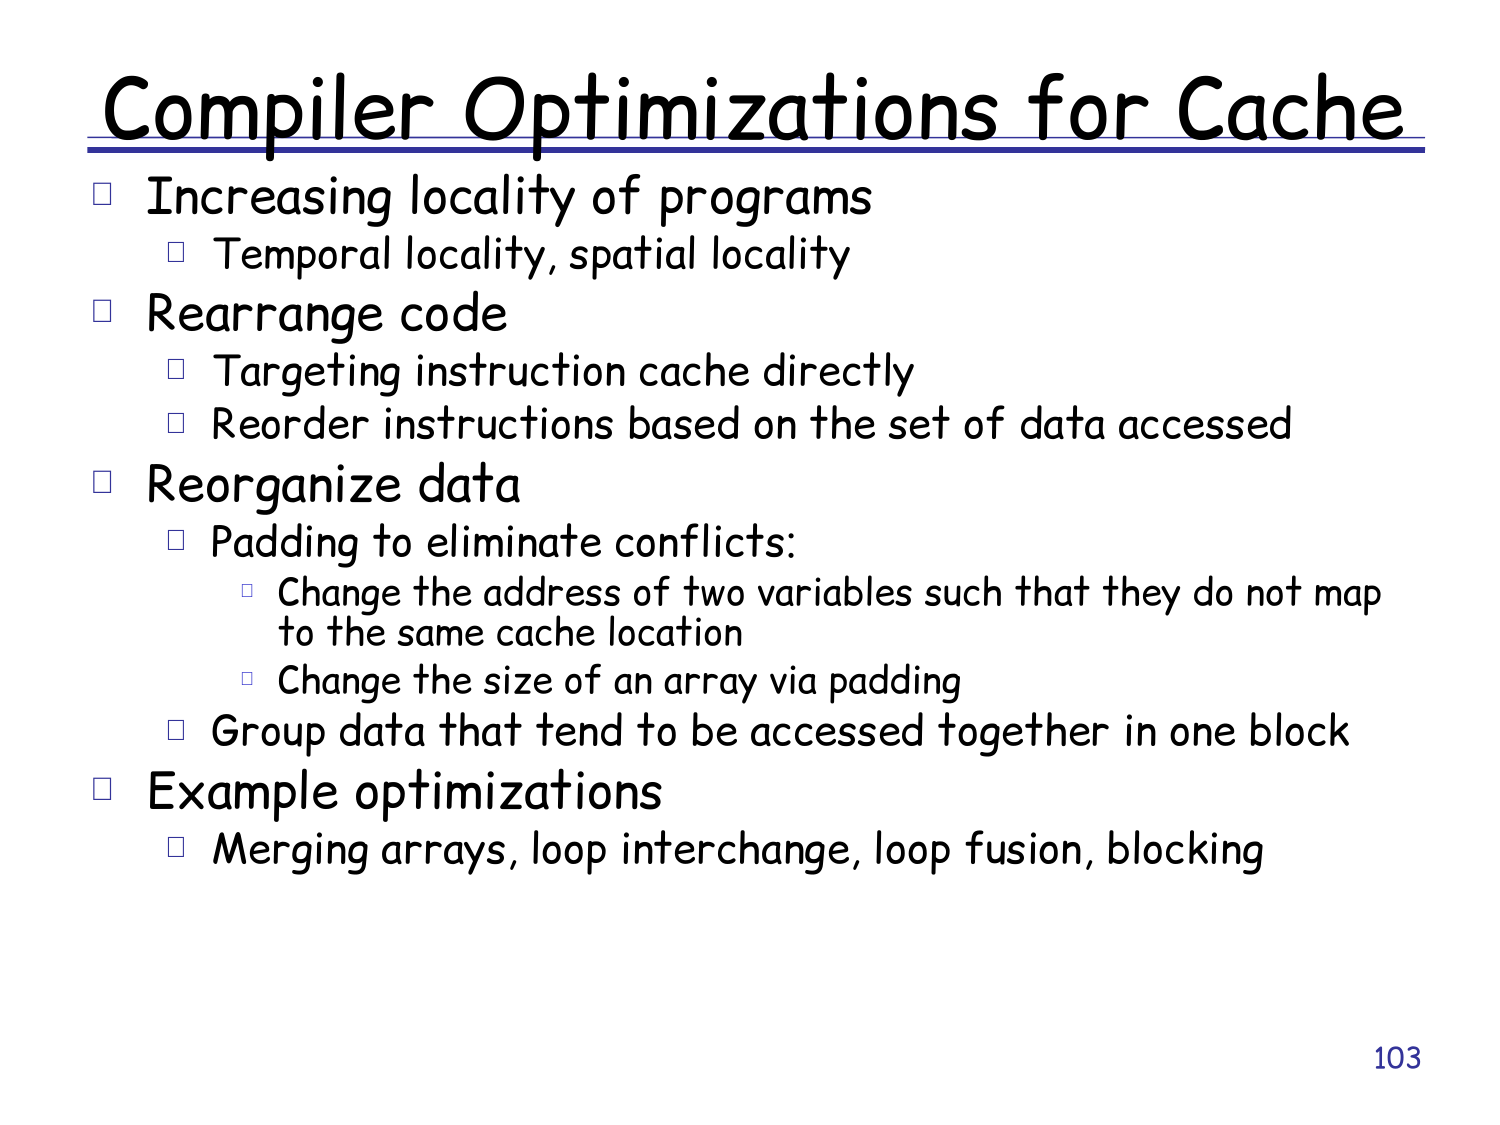

# Compiler Optimizations for Cache
Increasing locality of programs
Temporal locality, spatial locality
Rearrange code
Targeting instruction cache directly
Reorder instructions based on the set of data accessed
Reorganize data
Padding to eliminate conflicts:
Change the address of two variables such that they do not map to the same cache location
Change the size of an array via padding
Group data that tend to be accessed together in one block
Example optimizations
Merging arrays, loop interchange, loop fusion, blocking
103